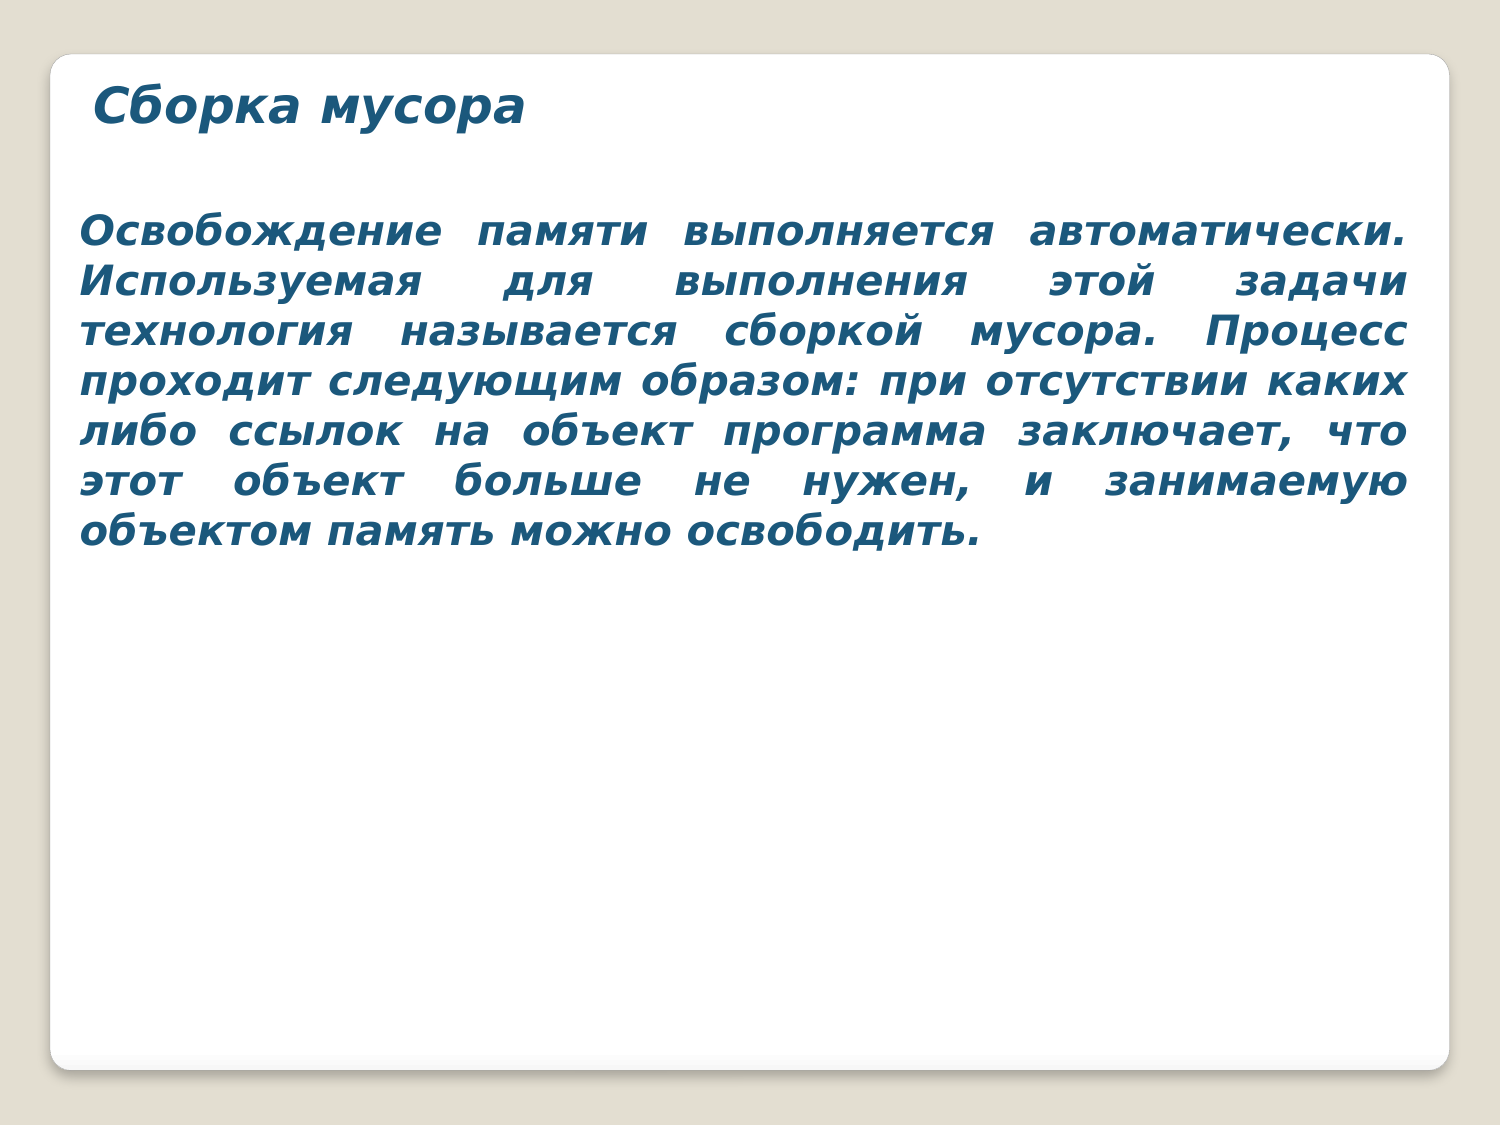

Сборка мусора
Освобождение памяти выполняется автоматически. Используемая для выполнения этой задачи технология называется сборкой мусора. Процесс проходит следующим образом: при отсутствии каких либо ссылок на объект программа заключает, что этот объект больше не нужен, и занимаемую объектом память можно освободить.